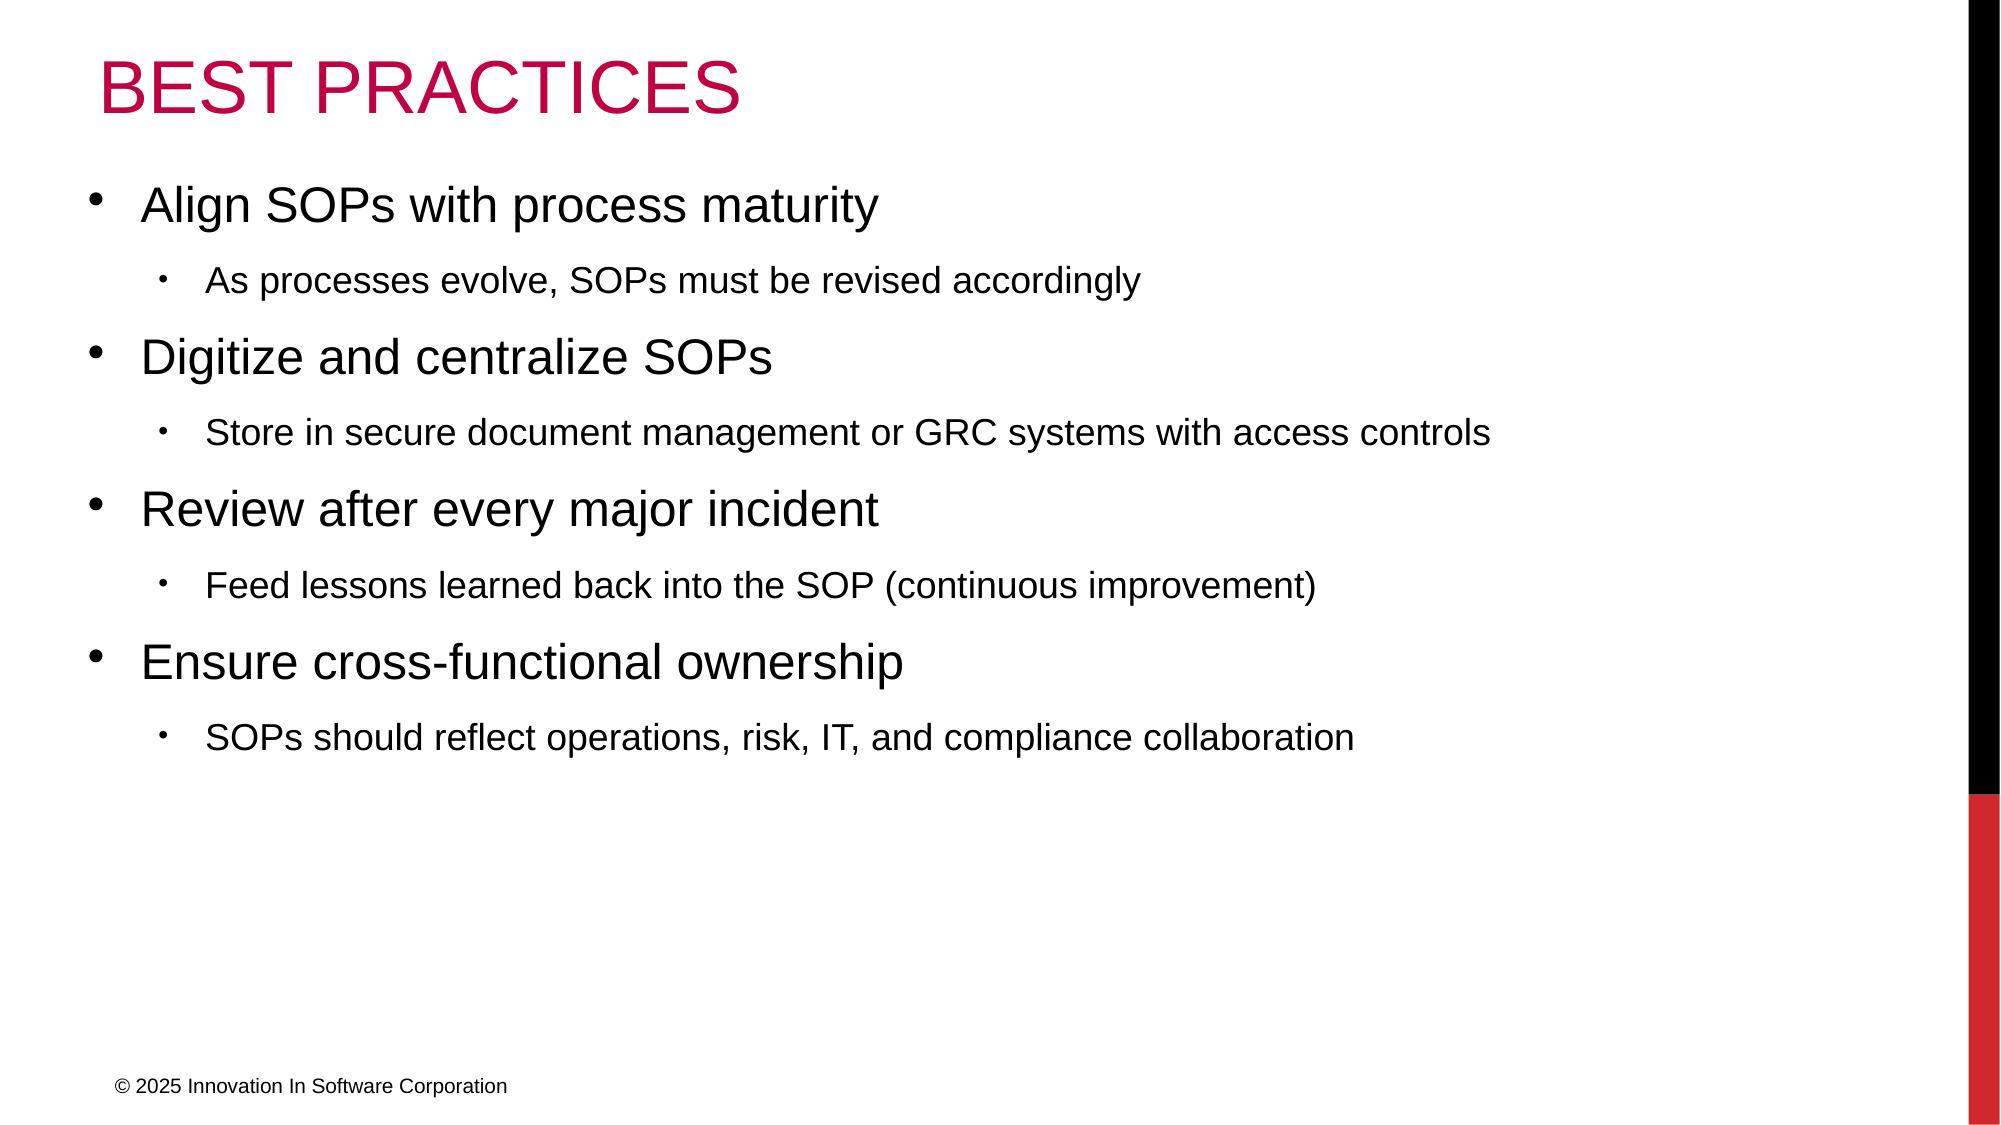

# Best practices
Align SOPs with process maturity
As processes evolve, SOPs must be revised accordingly
Digitize and centralize SOPs
Store in secure document management or GRC systems with access controls
Review after every major incident
Feed lessons learned back into the SOP (continuous improvement)
Ensure cross-functional ownership
SOPs should reflect operations, risk, IT, and compliance collaboration
© 2025 Innovation In Software Corporation